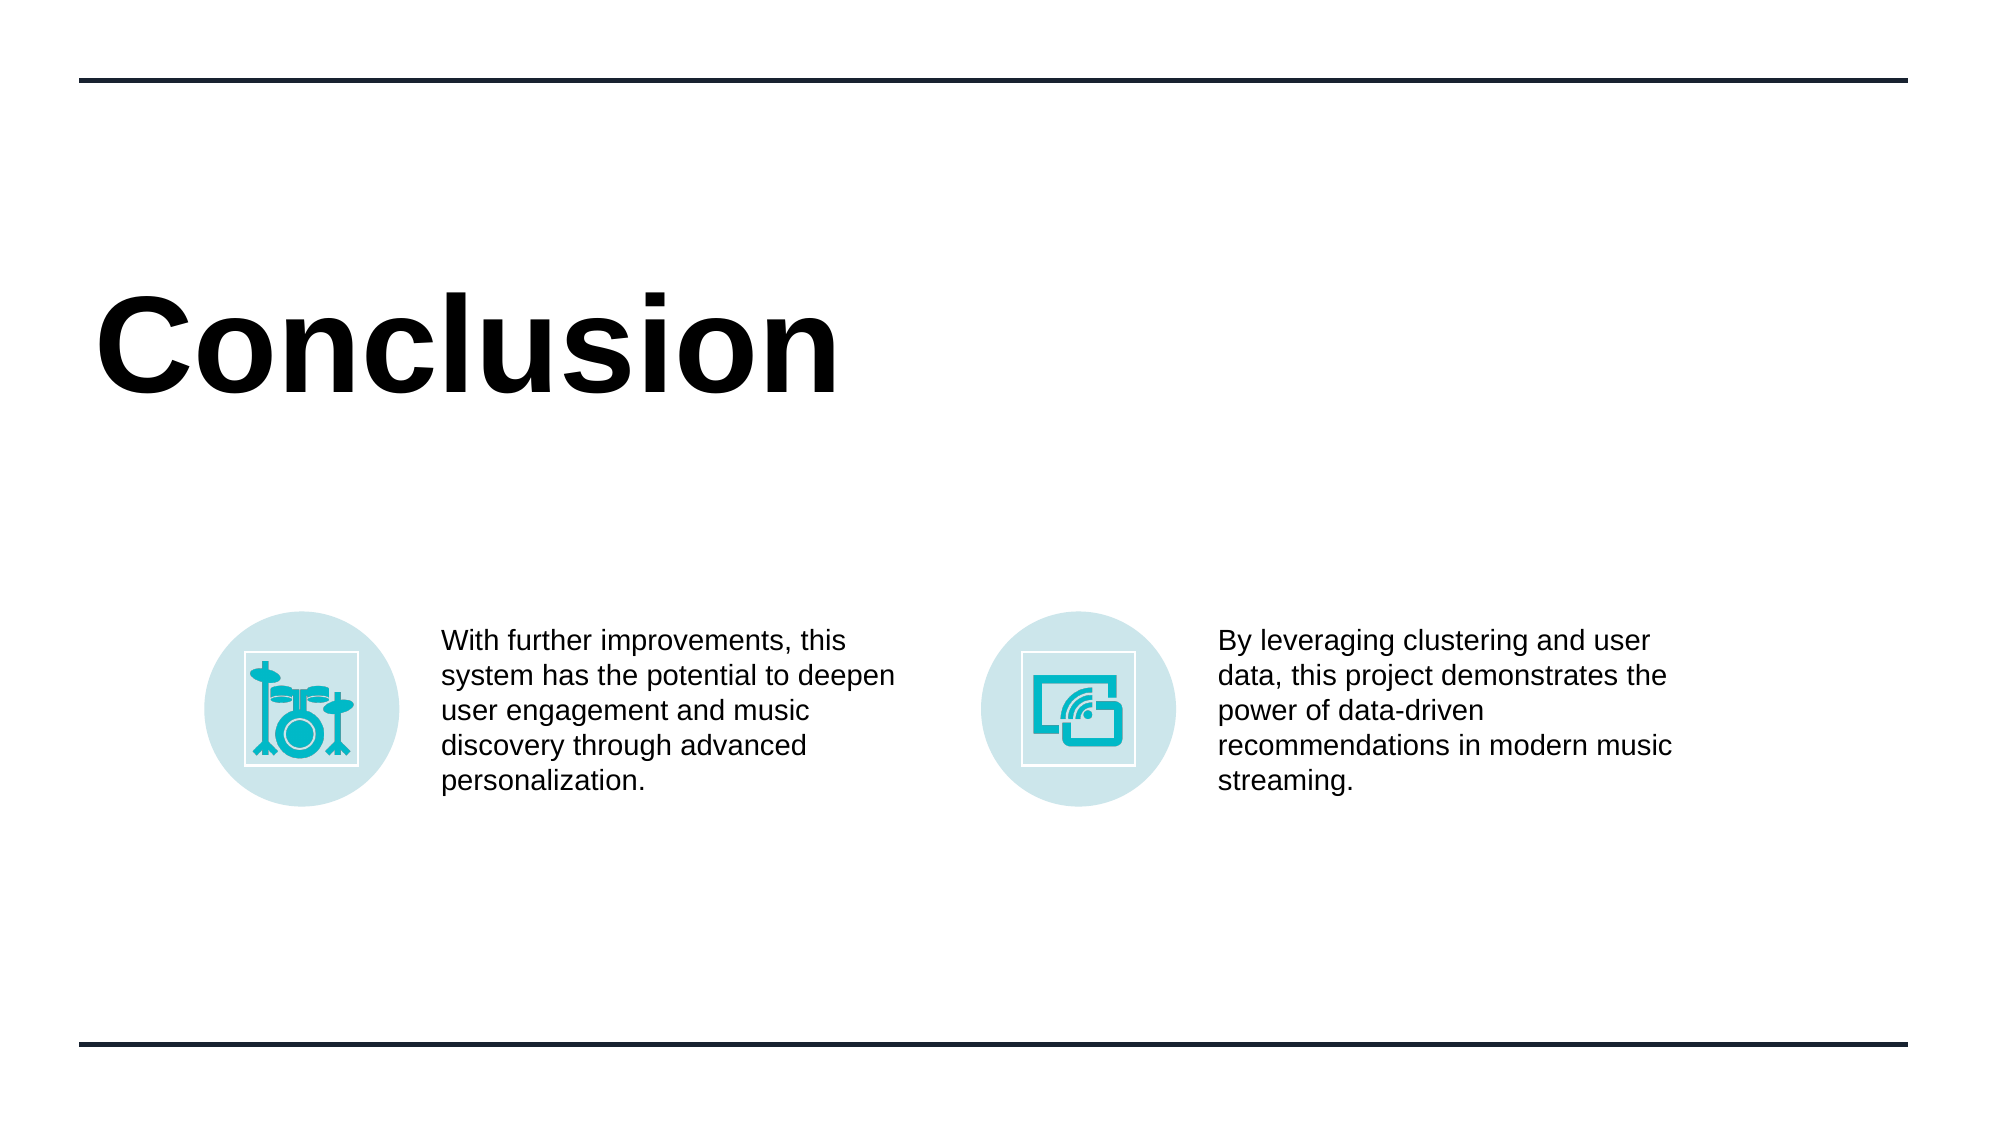

# Conclusion
With further improvements, this system has the potential to deepen user engagement and music discovery through advanced personalization.
By leveraging clustering and user data, this project demonstrates the power of data-driven recommendations in modern music streaming.